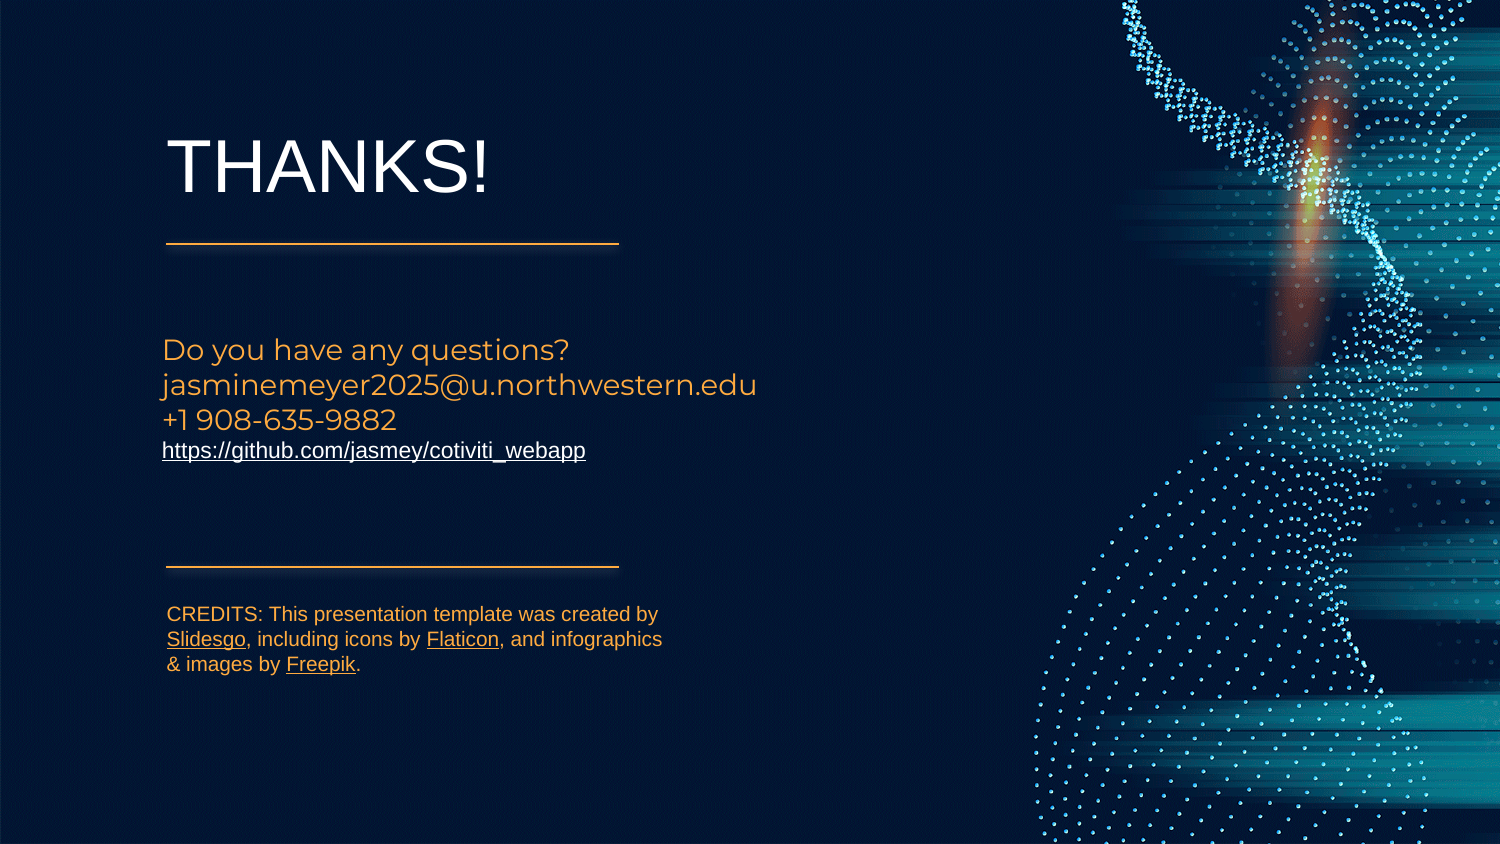

# THANKS!
Do you have any questions?
jasminemeyer2025@u.northwestern.edu
+1 908-635-9882
https://github.com/jasmey/cotiviti_webapp